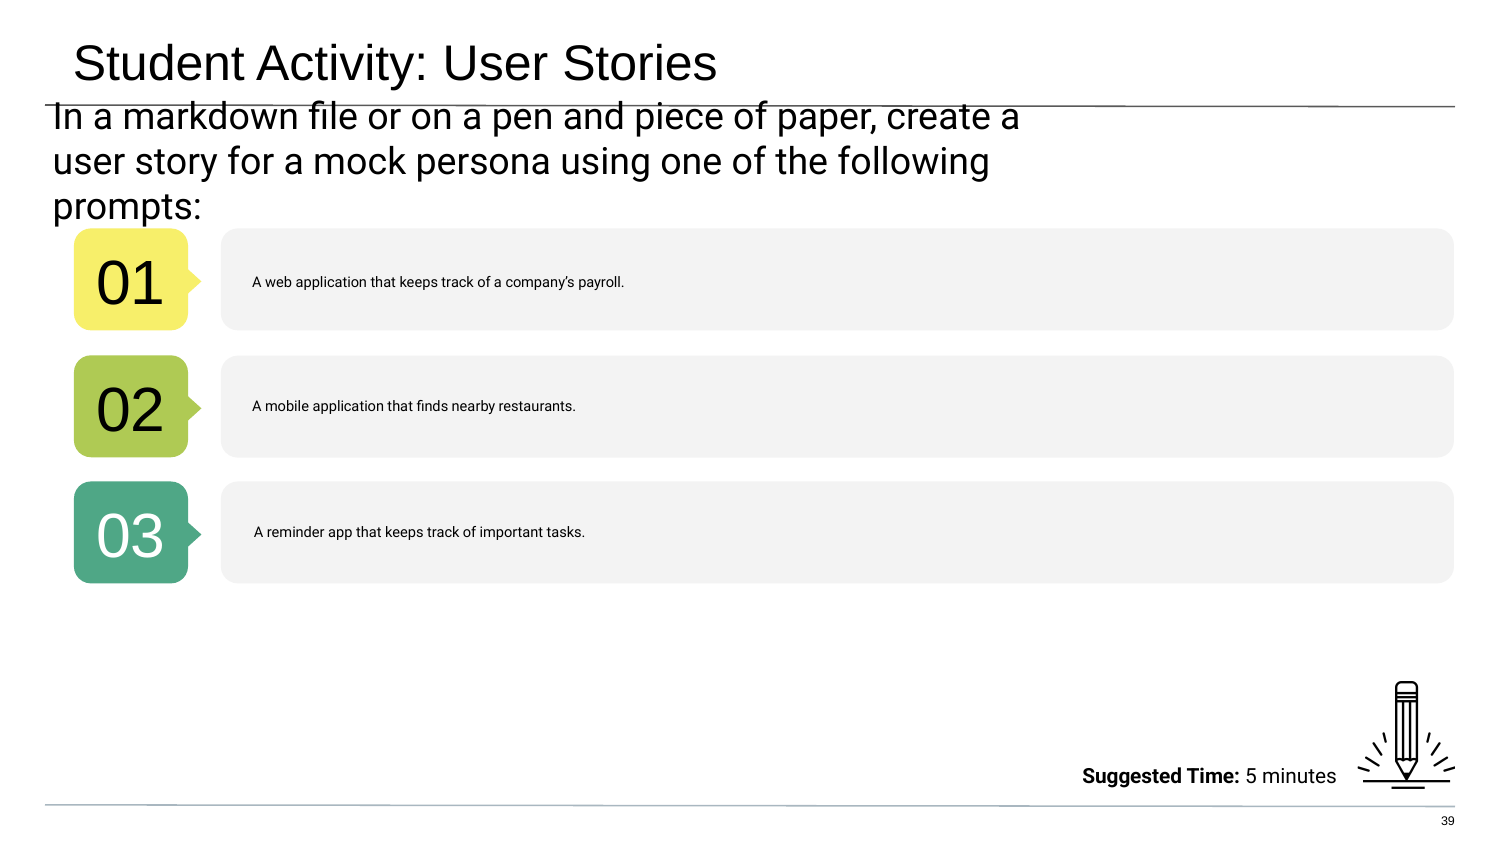

# Student Activity: User Stories

In a markdown file or on a pen and piece of paper, create a user story for a mock persona using one of the following prompts:
01

A web application that keeps track of a company’s payroll.
02

A mobile application that finds nearby restaurants.
03

A reminder app that keeps track of important tasks.
Suggested Time: 5 minutes

39